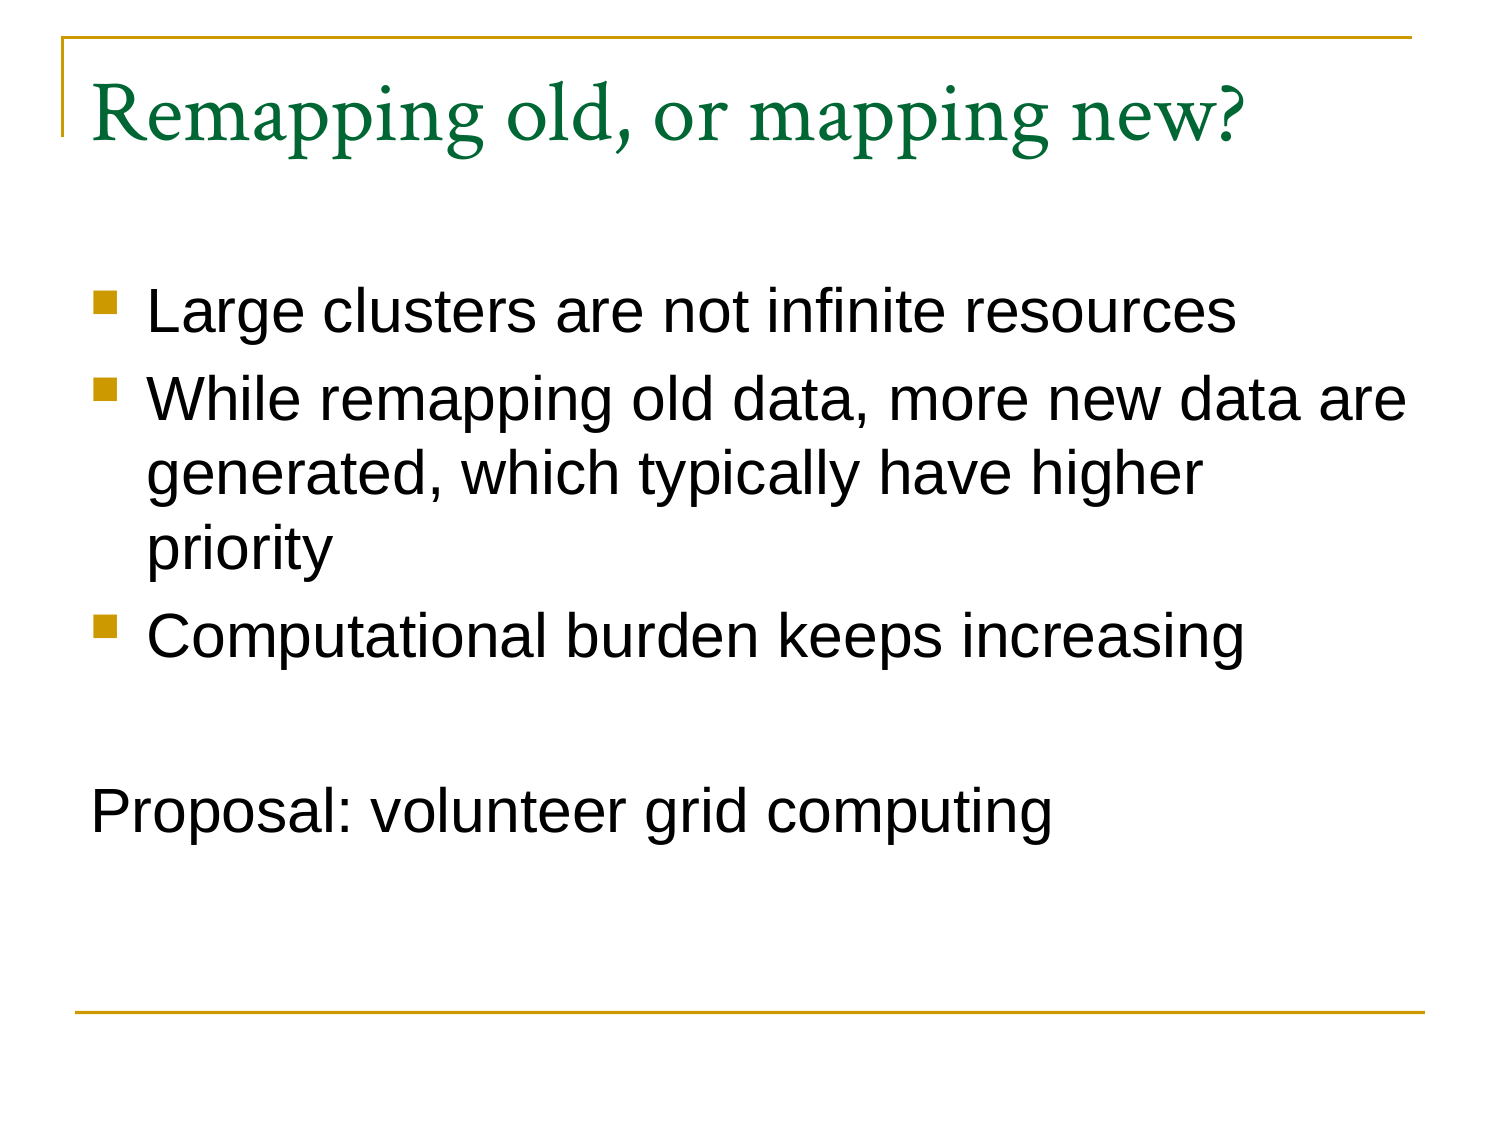

# Remapping old, or mapping new?
Large clusters are not infinite resources
While remapping old data, more new data are generated, which typically have higher priority
Computational burden keeps increasing

Proposal: volunteer grid computing